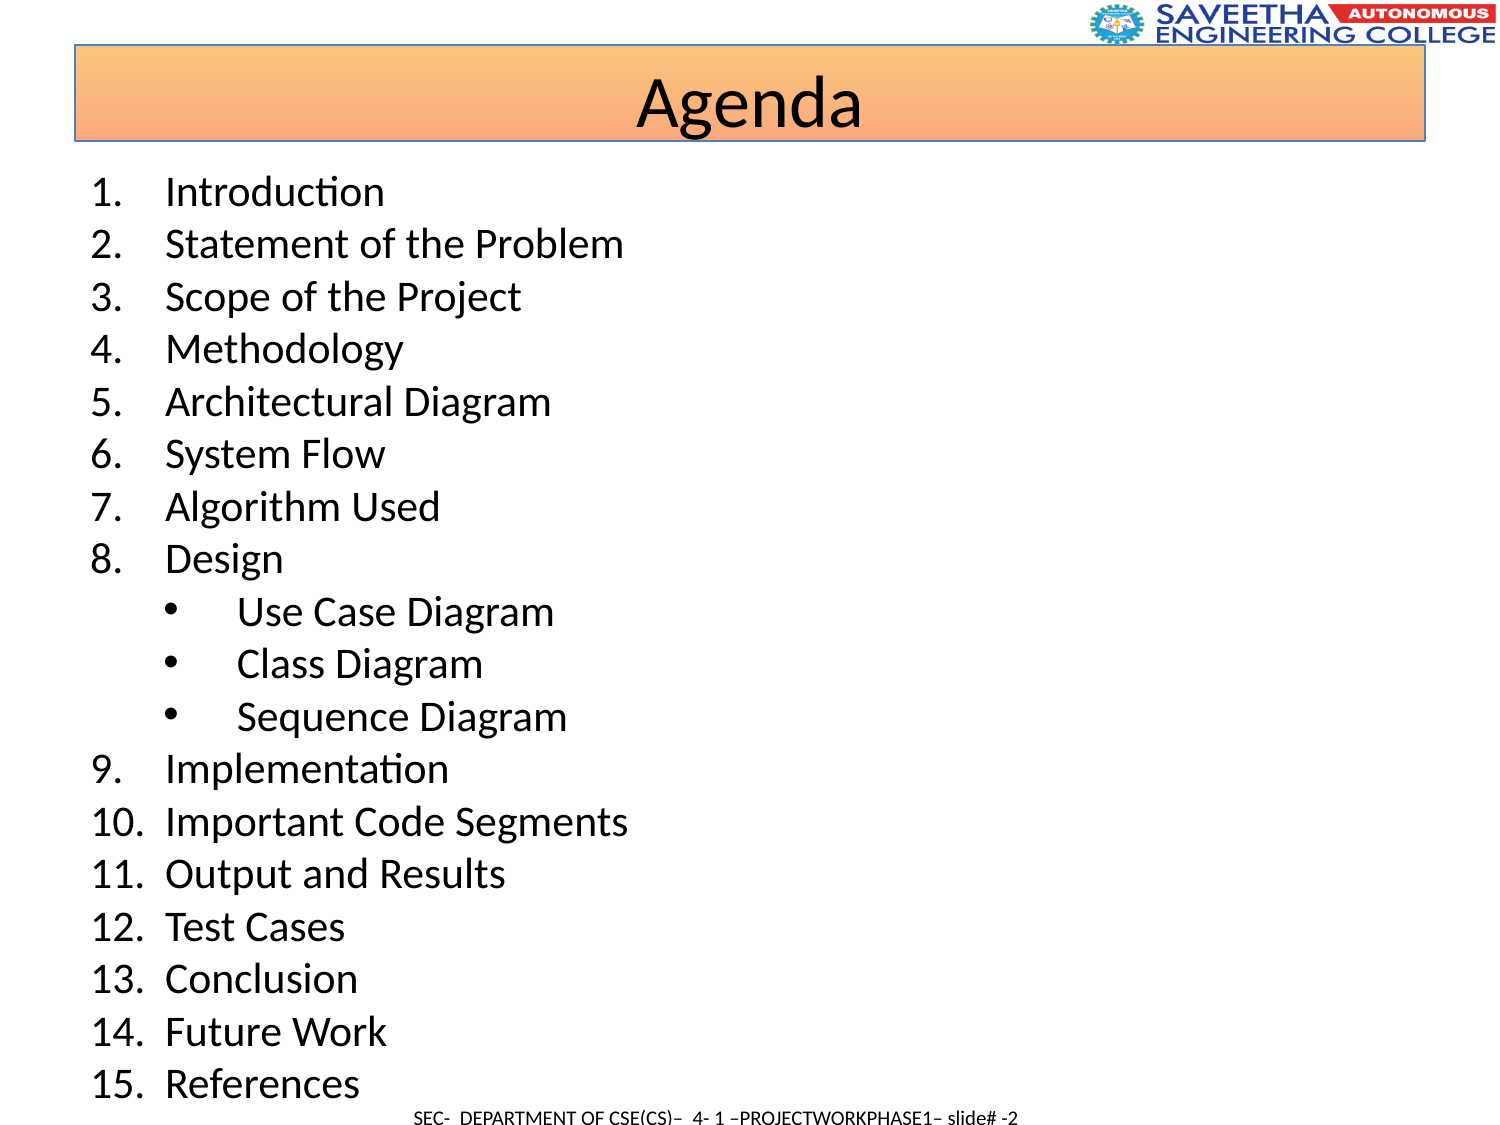

Agenda
Introduction
Statement of the Problem
Scope of the Project
Methodology
Architectural Diagram
System Flow
Algorithm Used
Design
Use Case Diagram
Class Diagram
Sequence Diagram
Implementation
Important Code Segments
Output and Results
Test Cases
Conclusion
Future Work
References